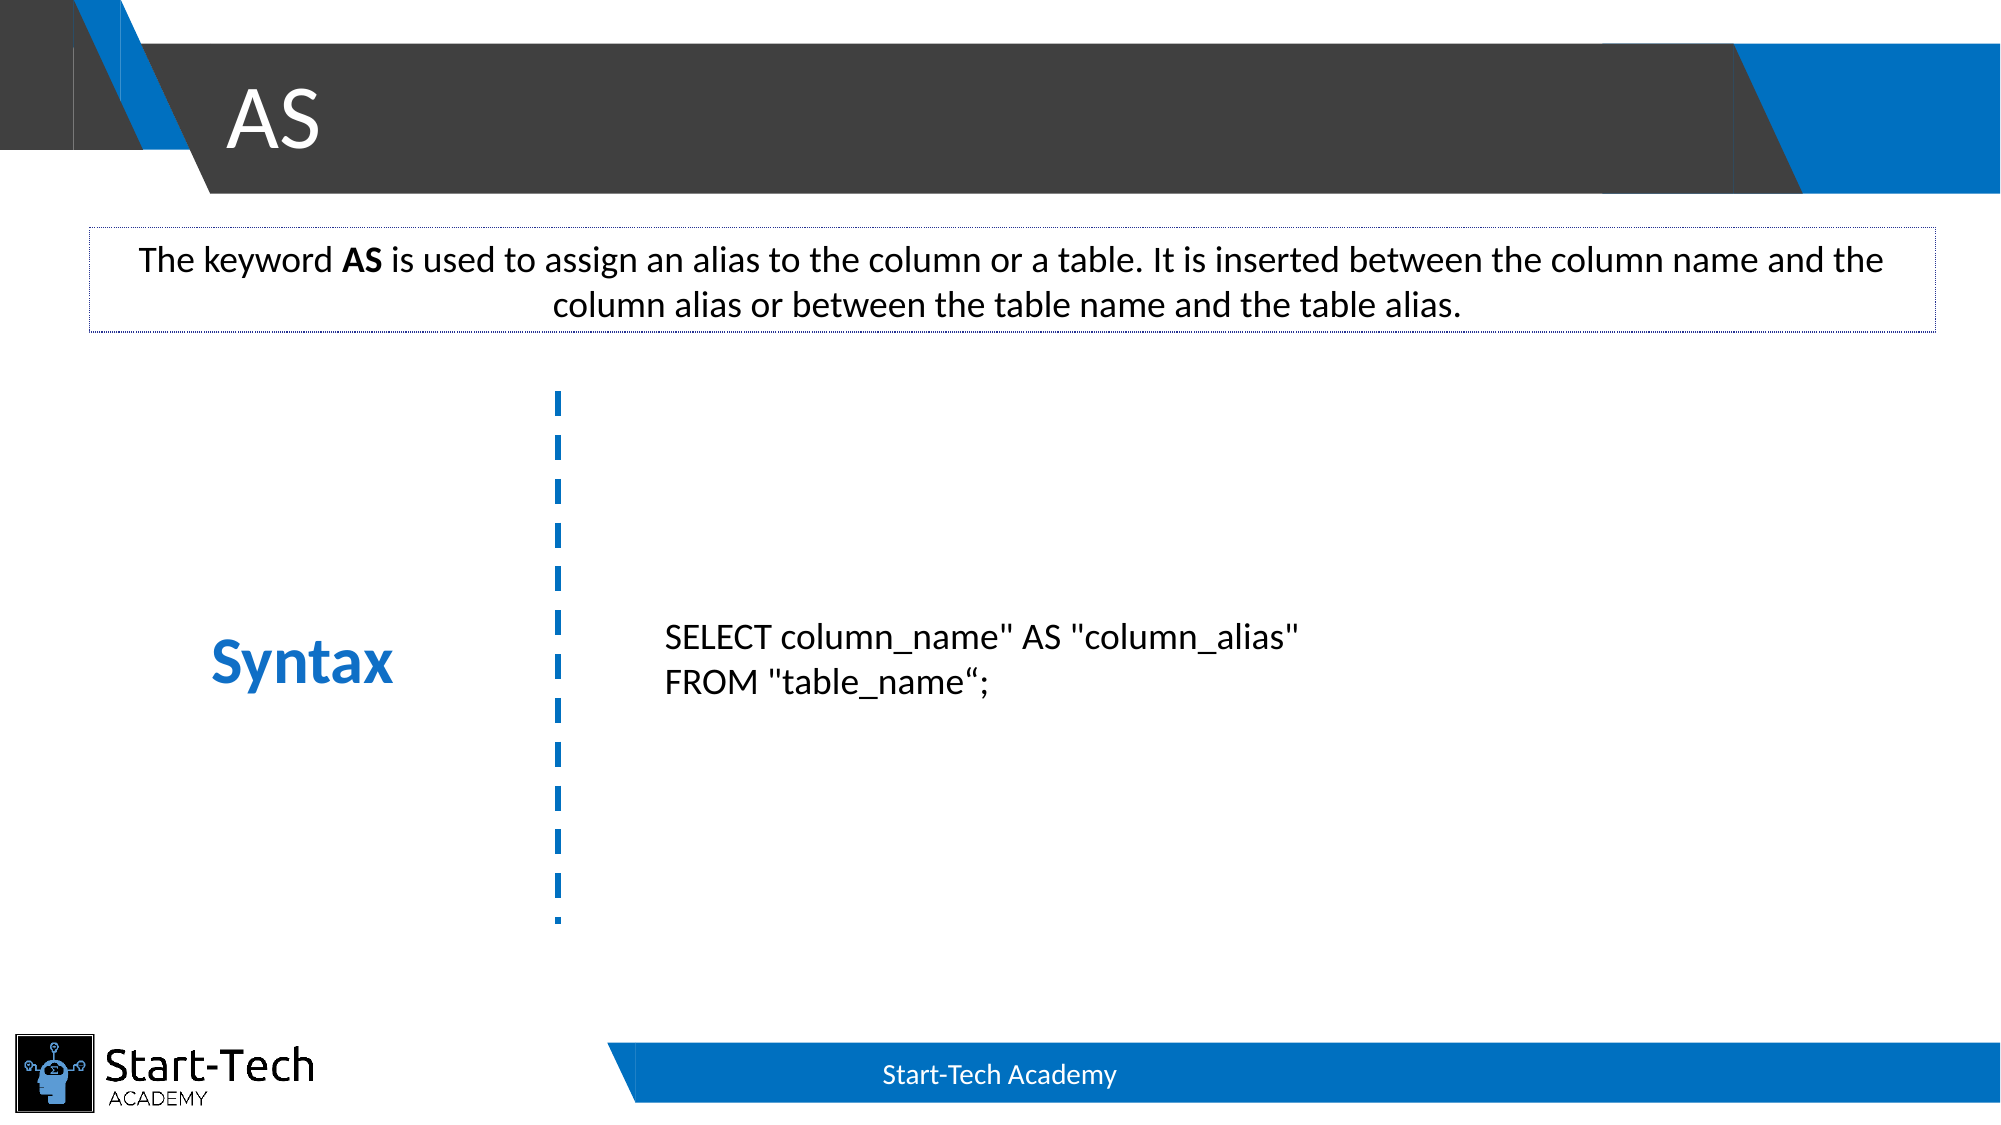

# AS
The keyword AS is used to assign an alias to the column or a table. It is inserted between the column name and the column alias or between the table name and the table alias.
SELECT column_name" AS "column_alias"
FROM "table_name“;
Syntax
Start-Tech Academy